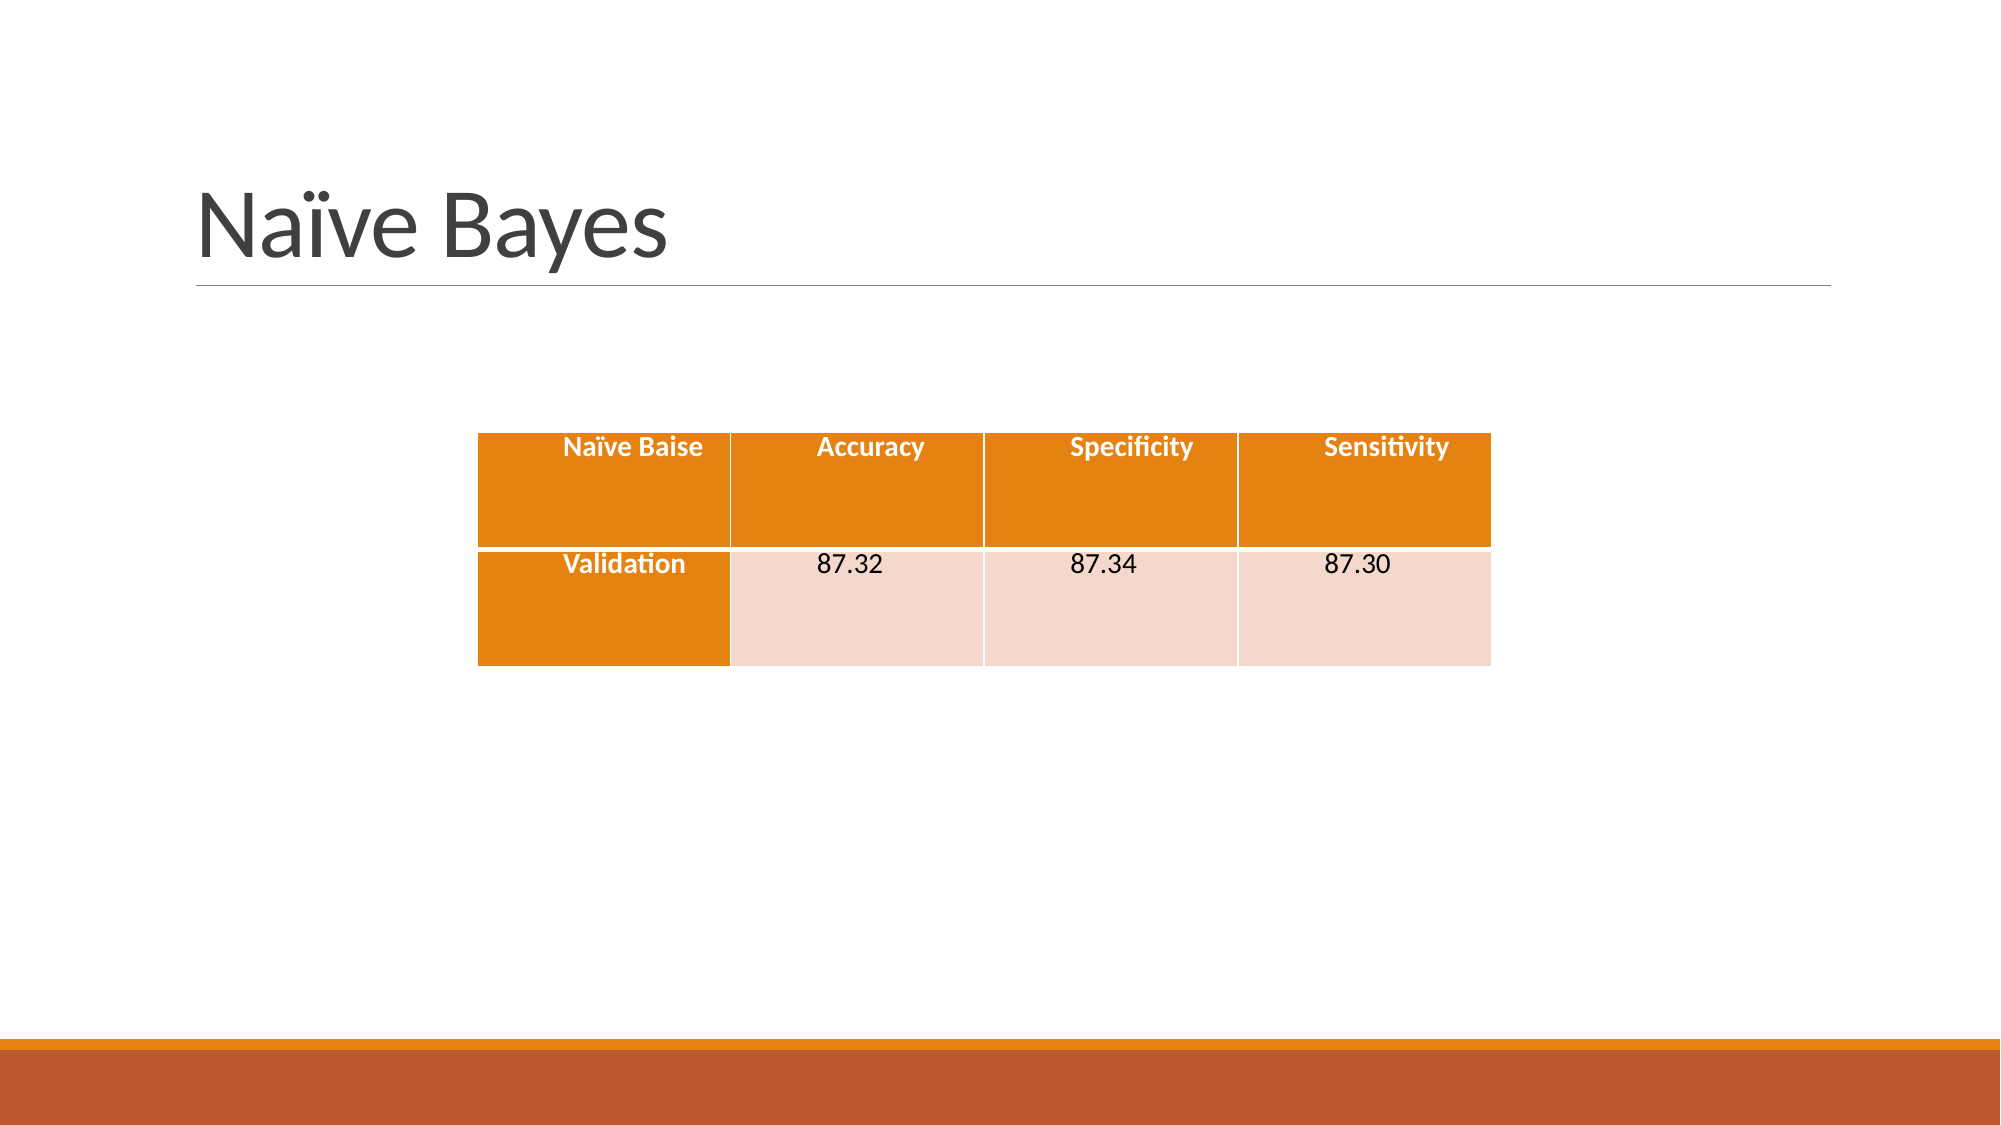

# Naïve Bayes
| Naïve Baise | Accuracy | Specificity | Sensitivity |
| --- | --- | --- | --- |
| Validation | 87.32 | 87.34 | 87.30 |